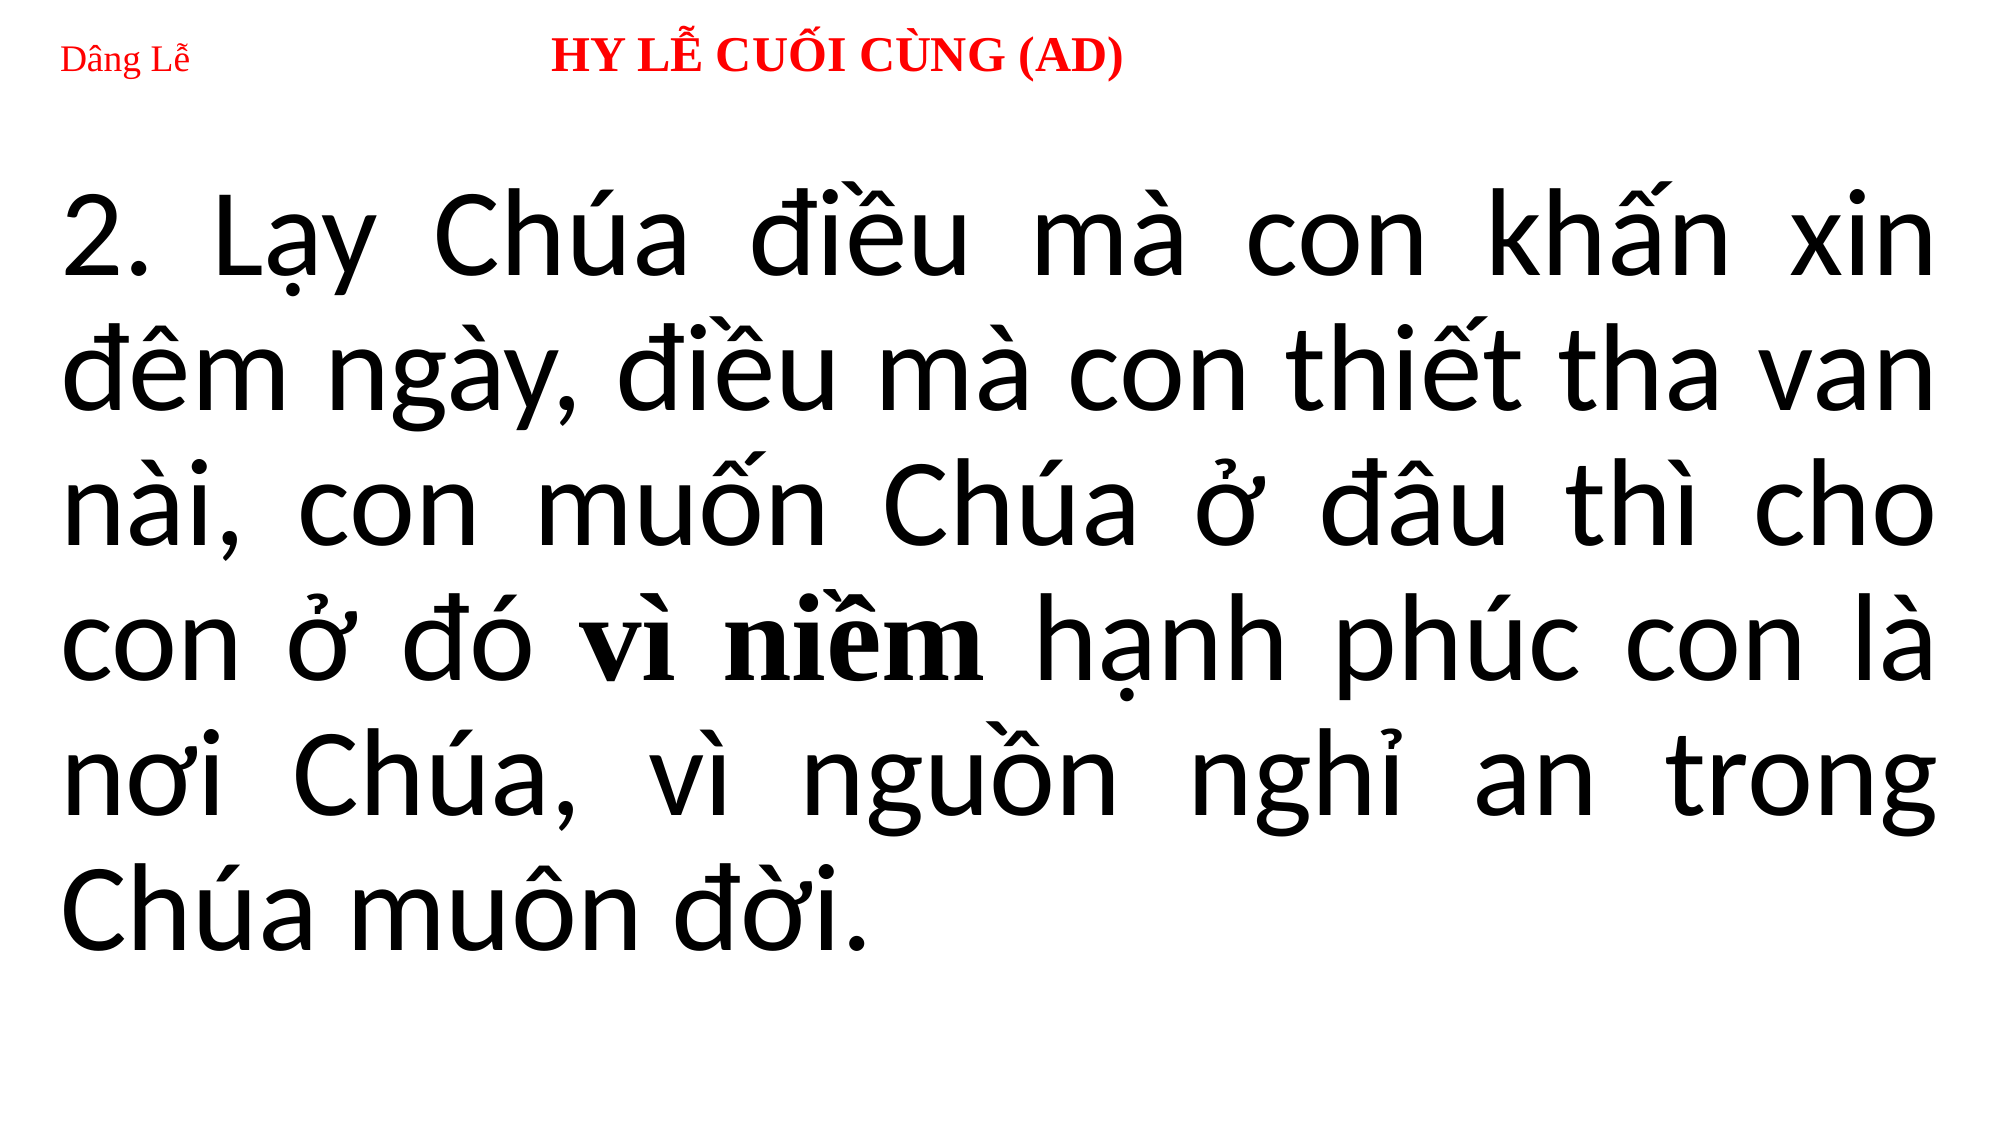

# Dâng Lễ                                      HY LỄ CUỐI CÙNG (AD)
2. Lạy Chúa điều mà con khấn xin đêm ngày, điều mà con thiết tha van nài, con muốn Chúa ở đâu thì cho con ở đó vì niềm hạnh phúc con là nơi Chúa, vì nguồn nghỉ an trong Chúa muôn đời.